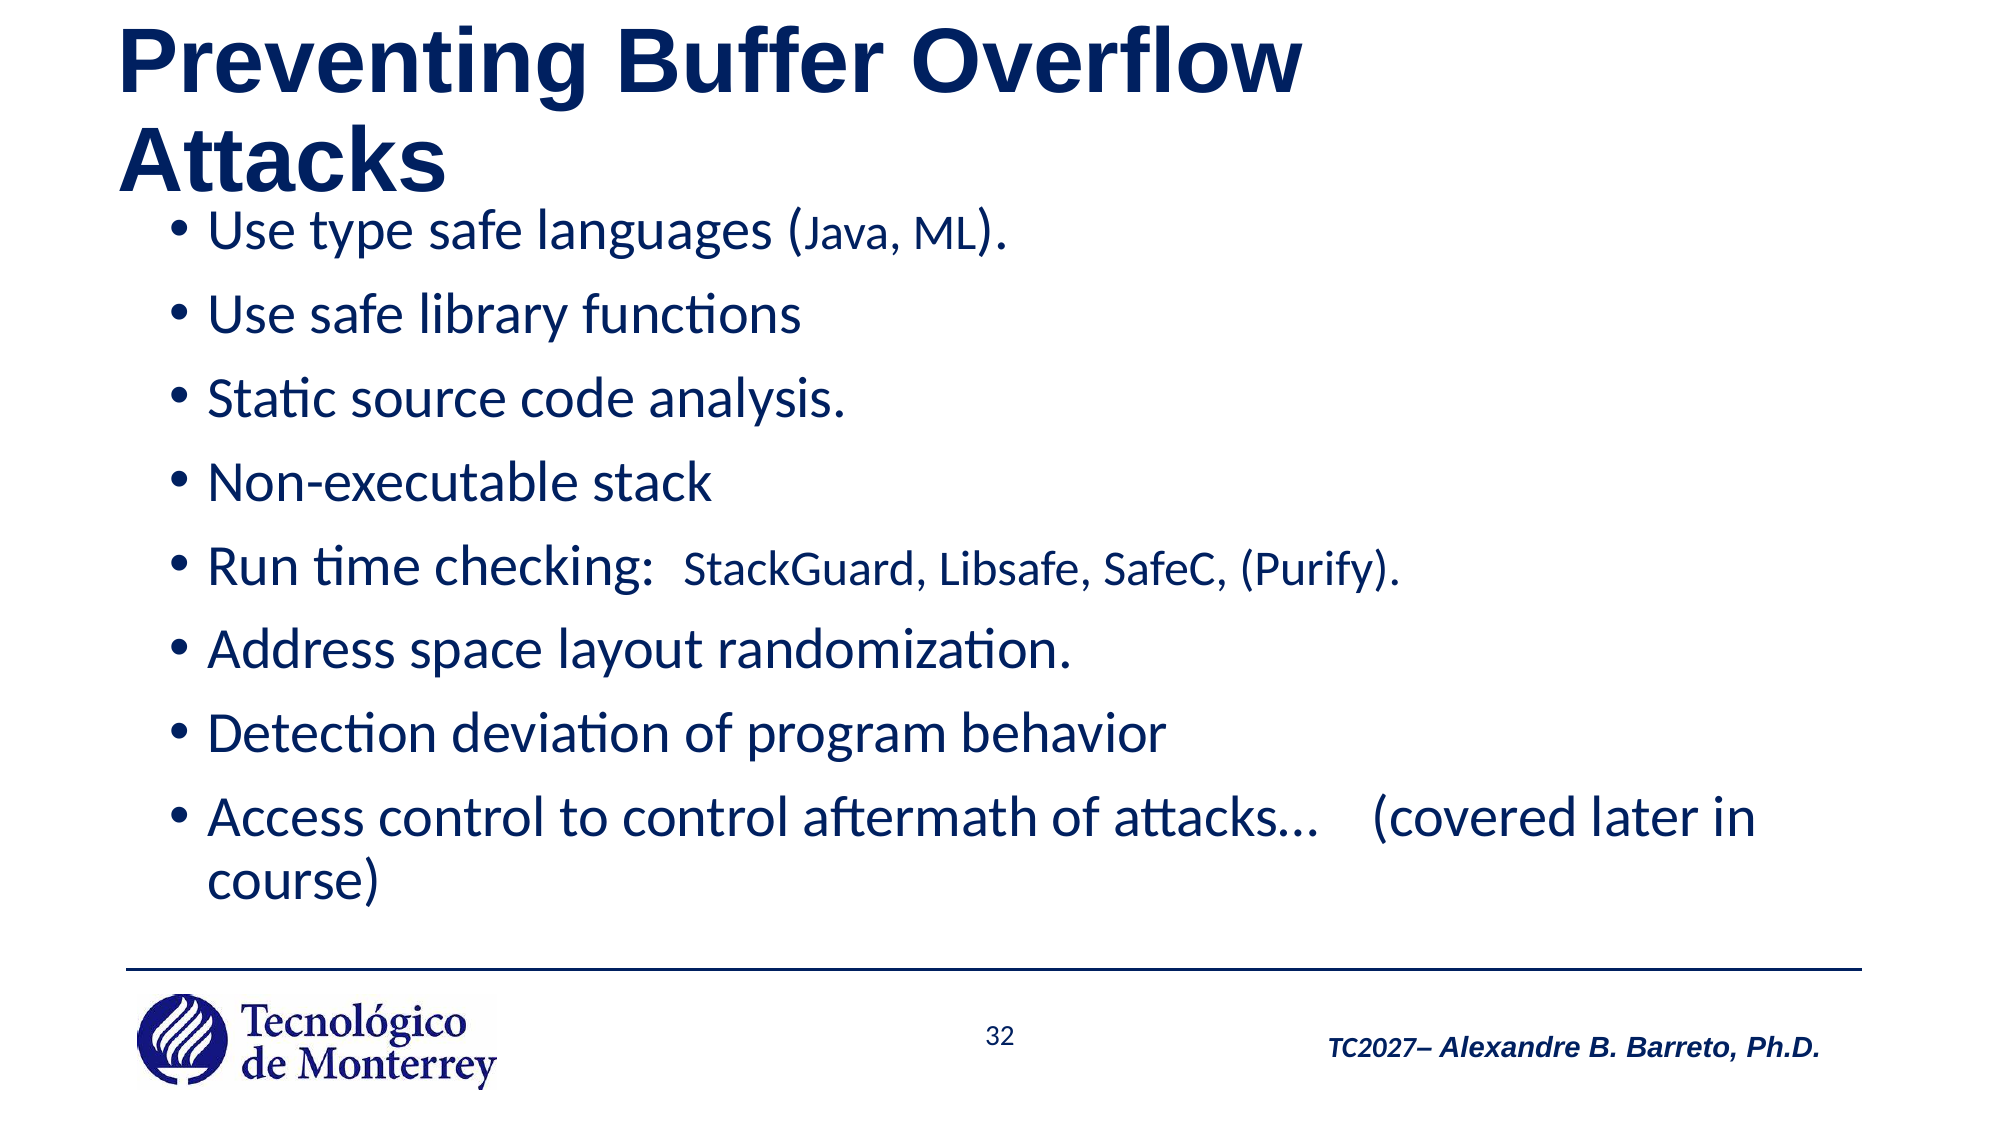

# Preventing Buffer Overflow Attacks
Use type safe languages (Java, ML).
Use safe library functions
Static source code analysis.
Non-executable stack
Run time checking:  StackGuard, Libsafe, SafeC, (Purify).
Address space layout randomization.
Detection deviation of program behavior
Access control to control aftermath of attacks…    (covered later in course)